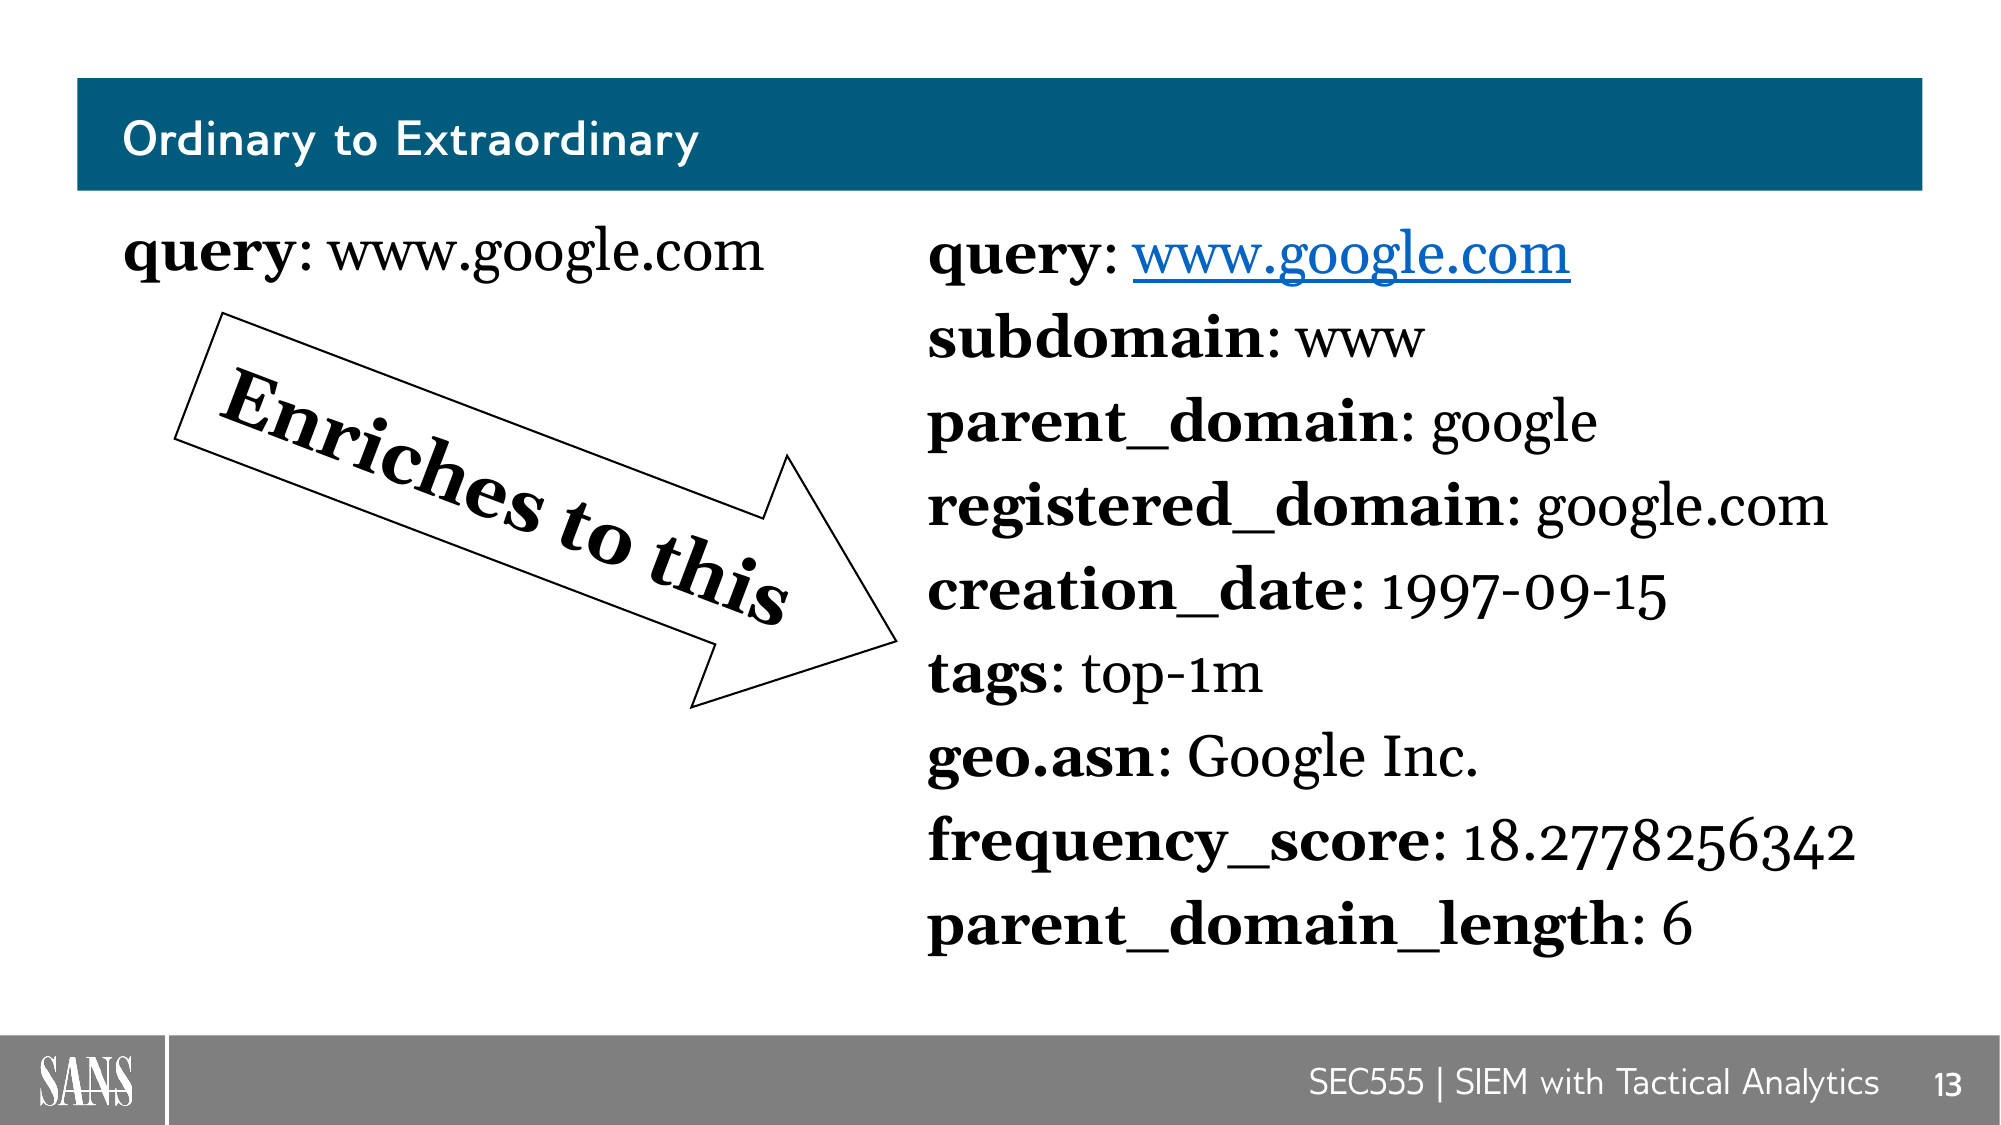

# Ordinary to Extraordinary
query: www.google.com
query: www.google.com
subdomain: www
parent_domain: google
registered_domain: google.com
creation_date: 1997-09-15
tags: top-1m
geo.asn: Google Inc.
frequency_score: 18.2778256342
parent_domain_length: 6
Enriches to this